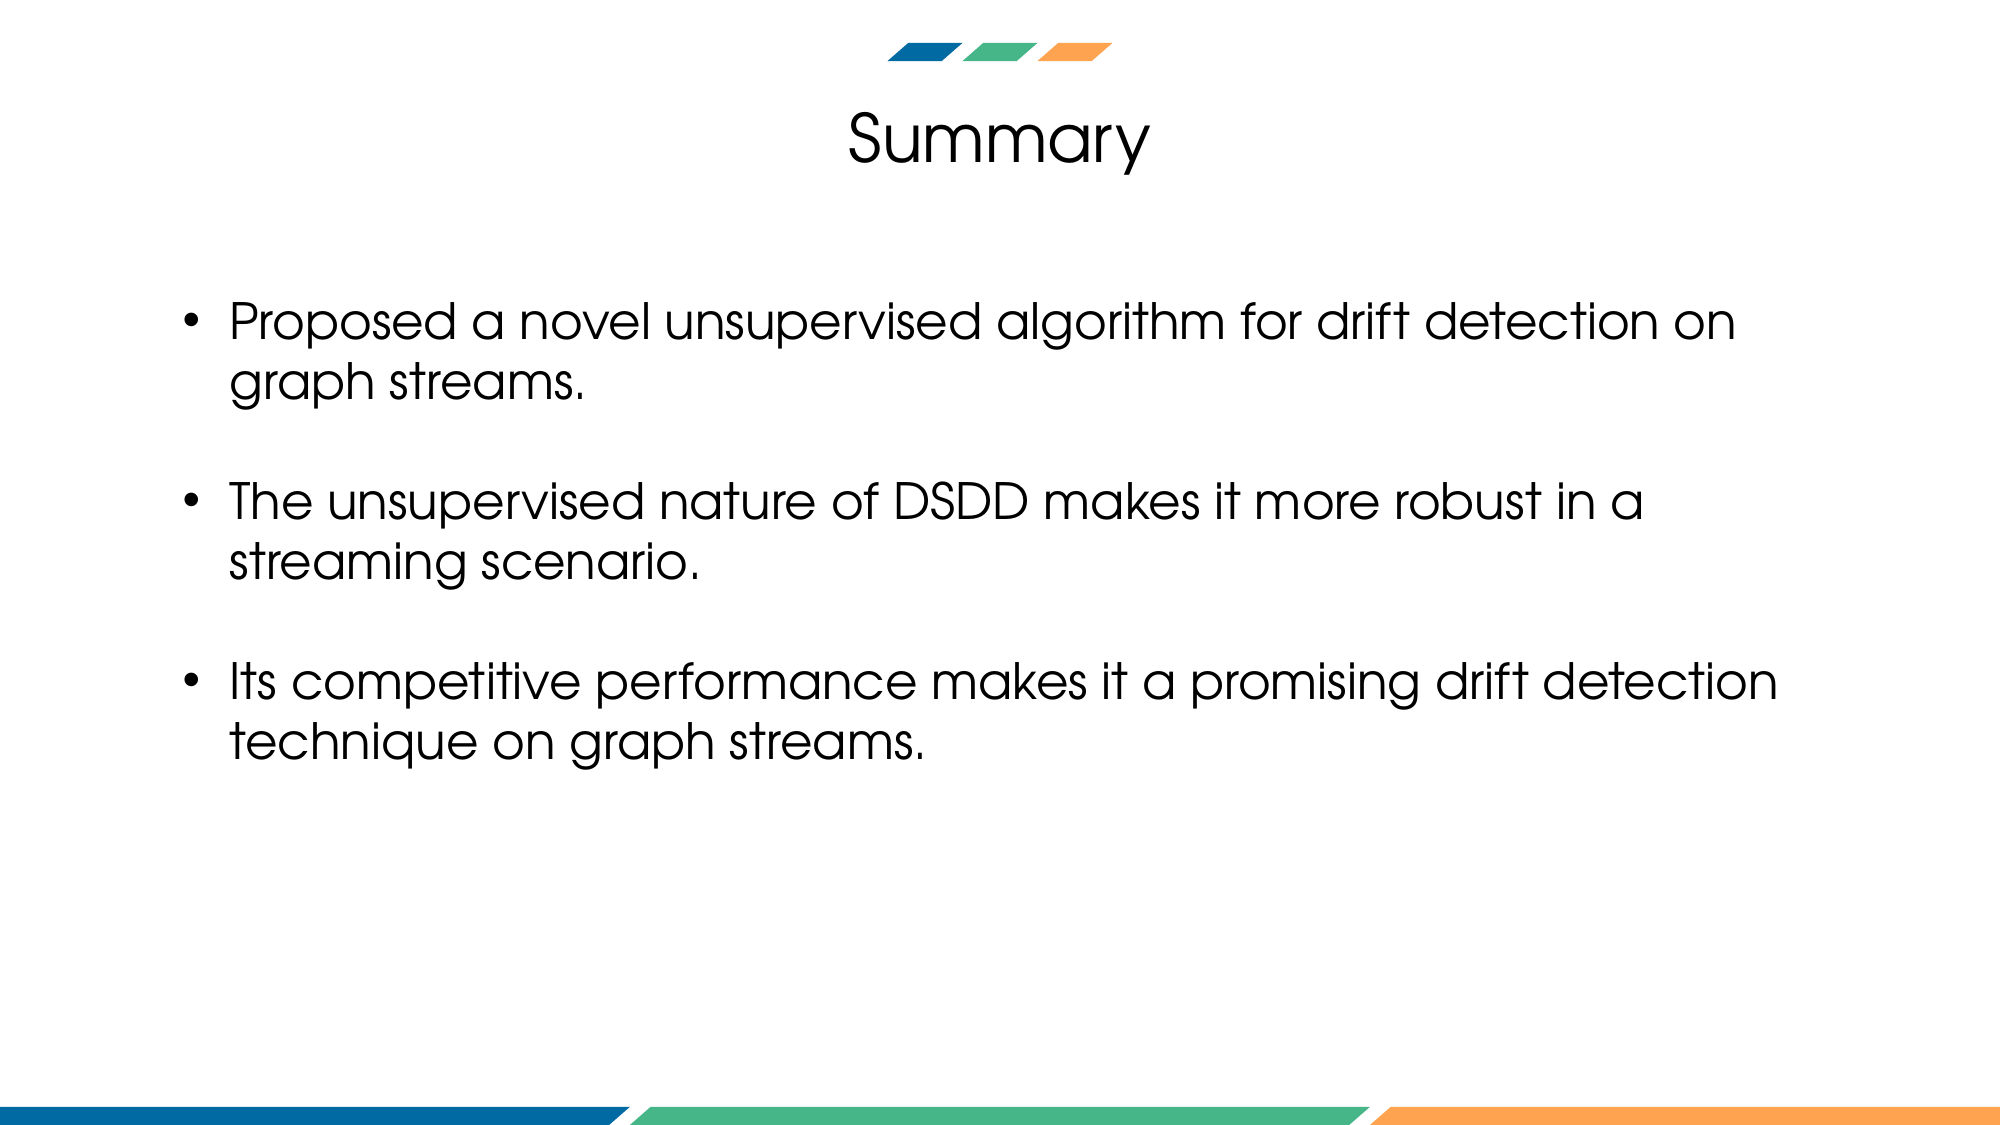

Summary

Proposed a novel unsupervised algorithm for drift detection on graph streams.

The unsupervised nature of DSDD makes it more robust in a streaming scenario.

Its competitive performance makes it a promising drift detection technique on graph streams.